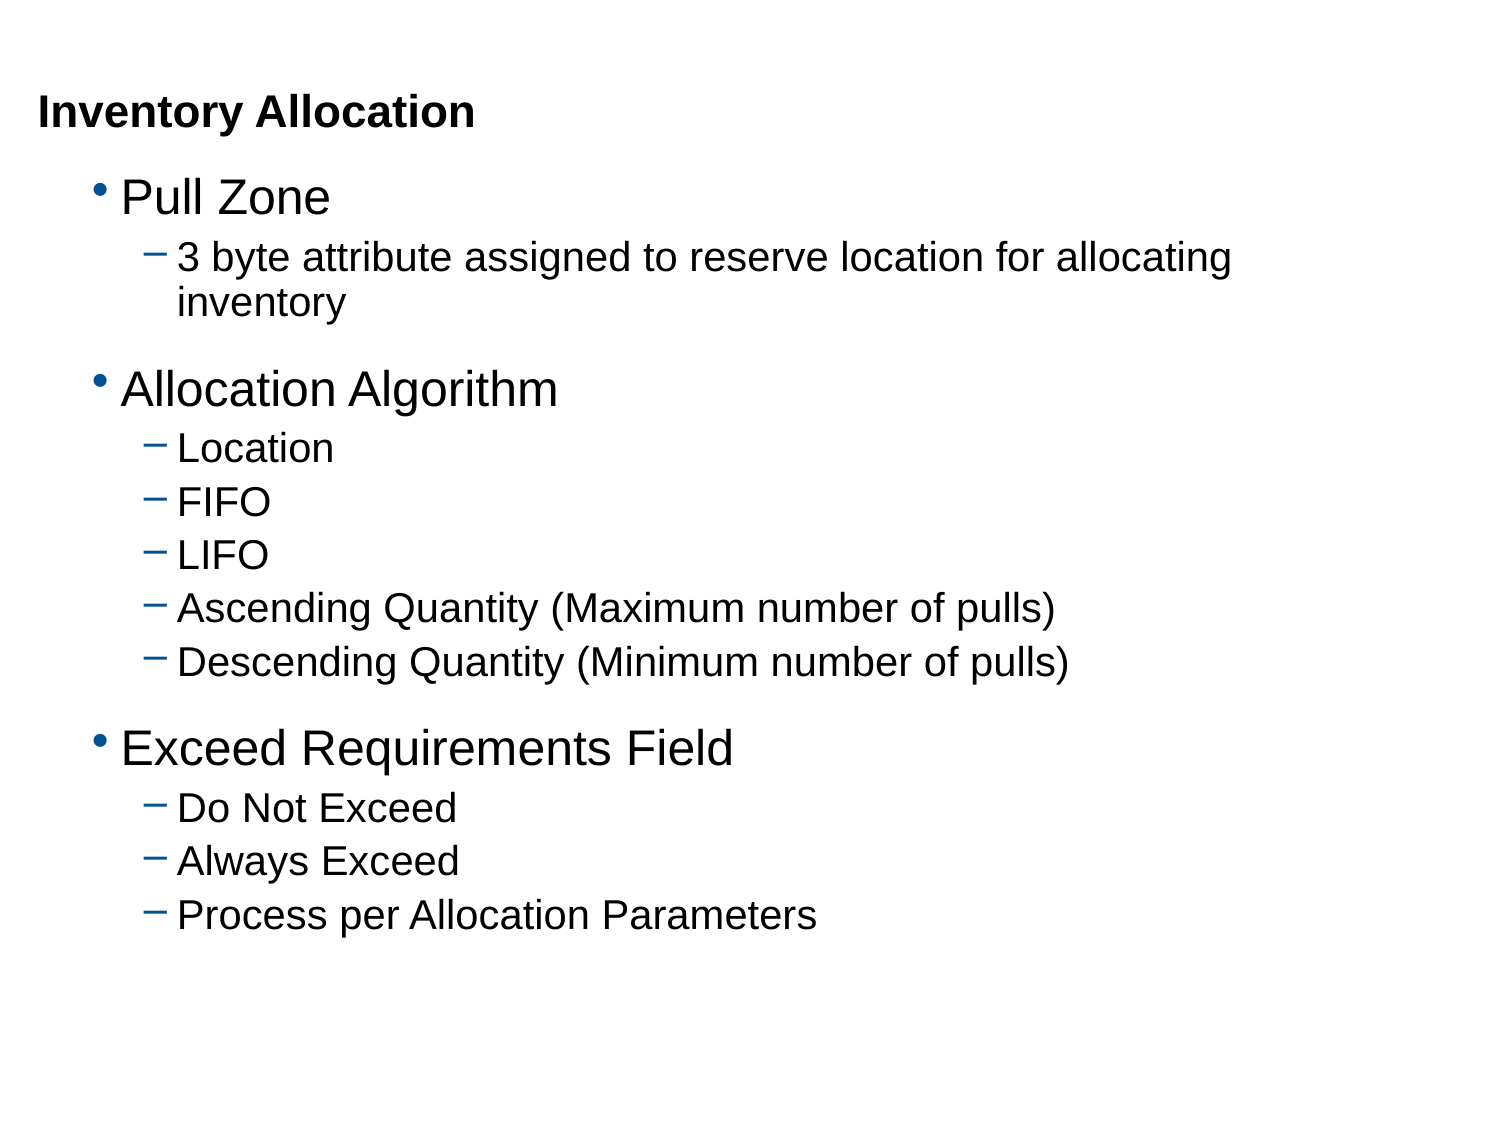

# Inventory Allocation
Pull Zone
3 byte attribute assigned to reserve location for allocating inventory
Allocation Algorithm
Location
FIFO
LIFO
Ascending Quantity (Maximum number of pulls)
Descending Quantity (Minimum number of pulls)
Exceed Requirements Field
Do Not Exceed
Always Exceed
Process per Allocation Parameters